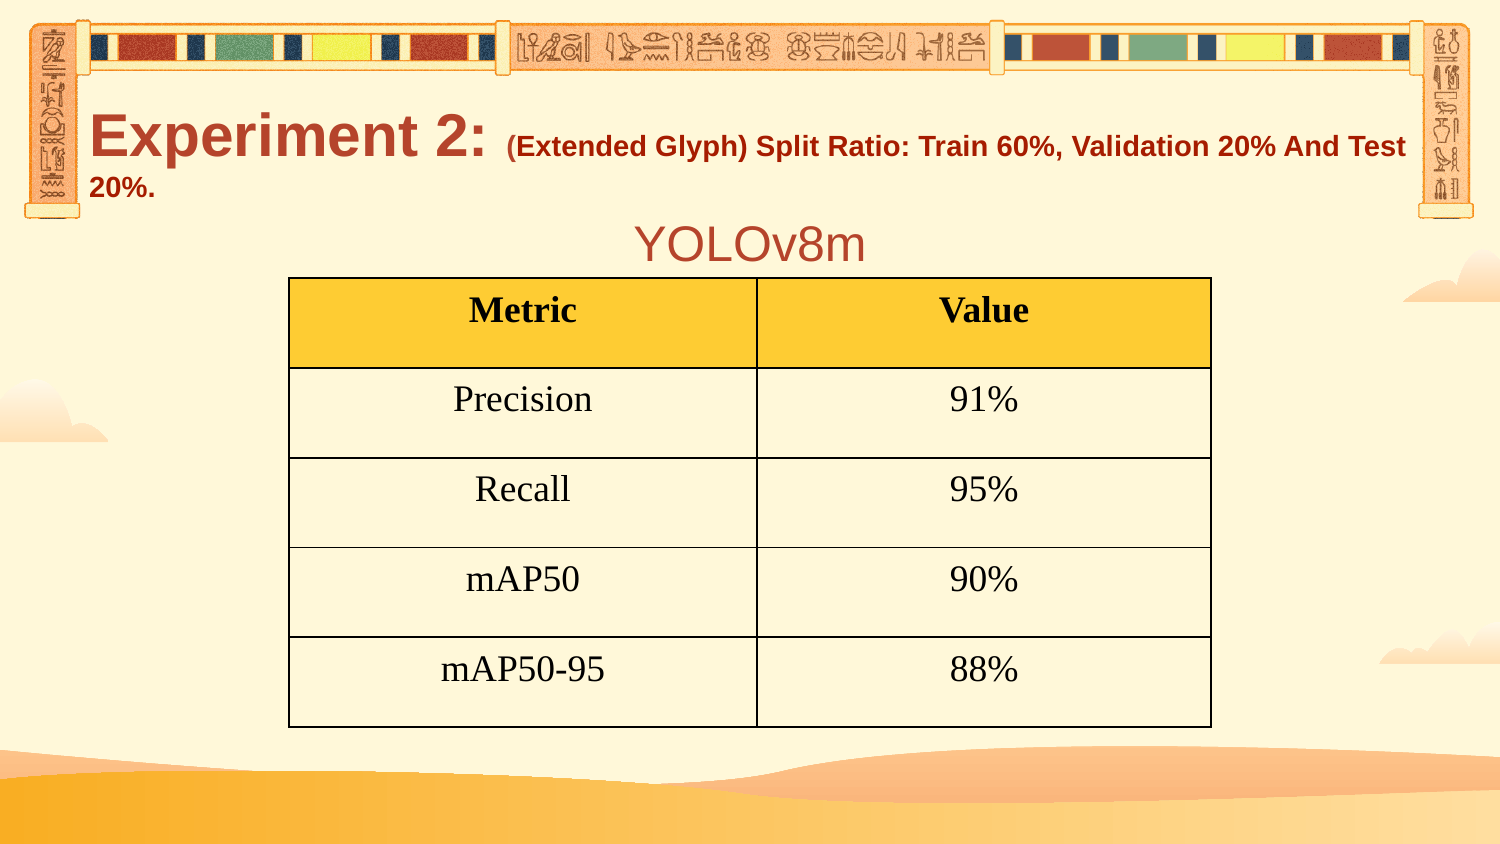

Experiment 2: (Extended Glyph) Split Ratio: Train 60%, Validation 20% And Test 20%.
YOLOv8m
| Metric | Value |
| --- | --- |
| Precision | 91% |
| Recall | 95% |
| mAP50 | 90% |
| mAP50-95 | 88% |